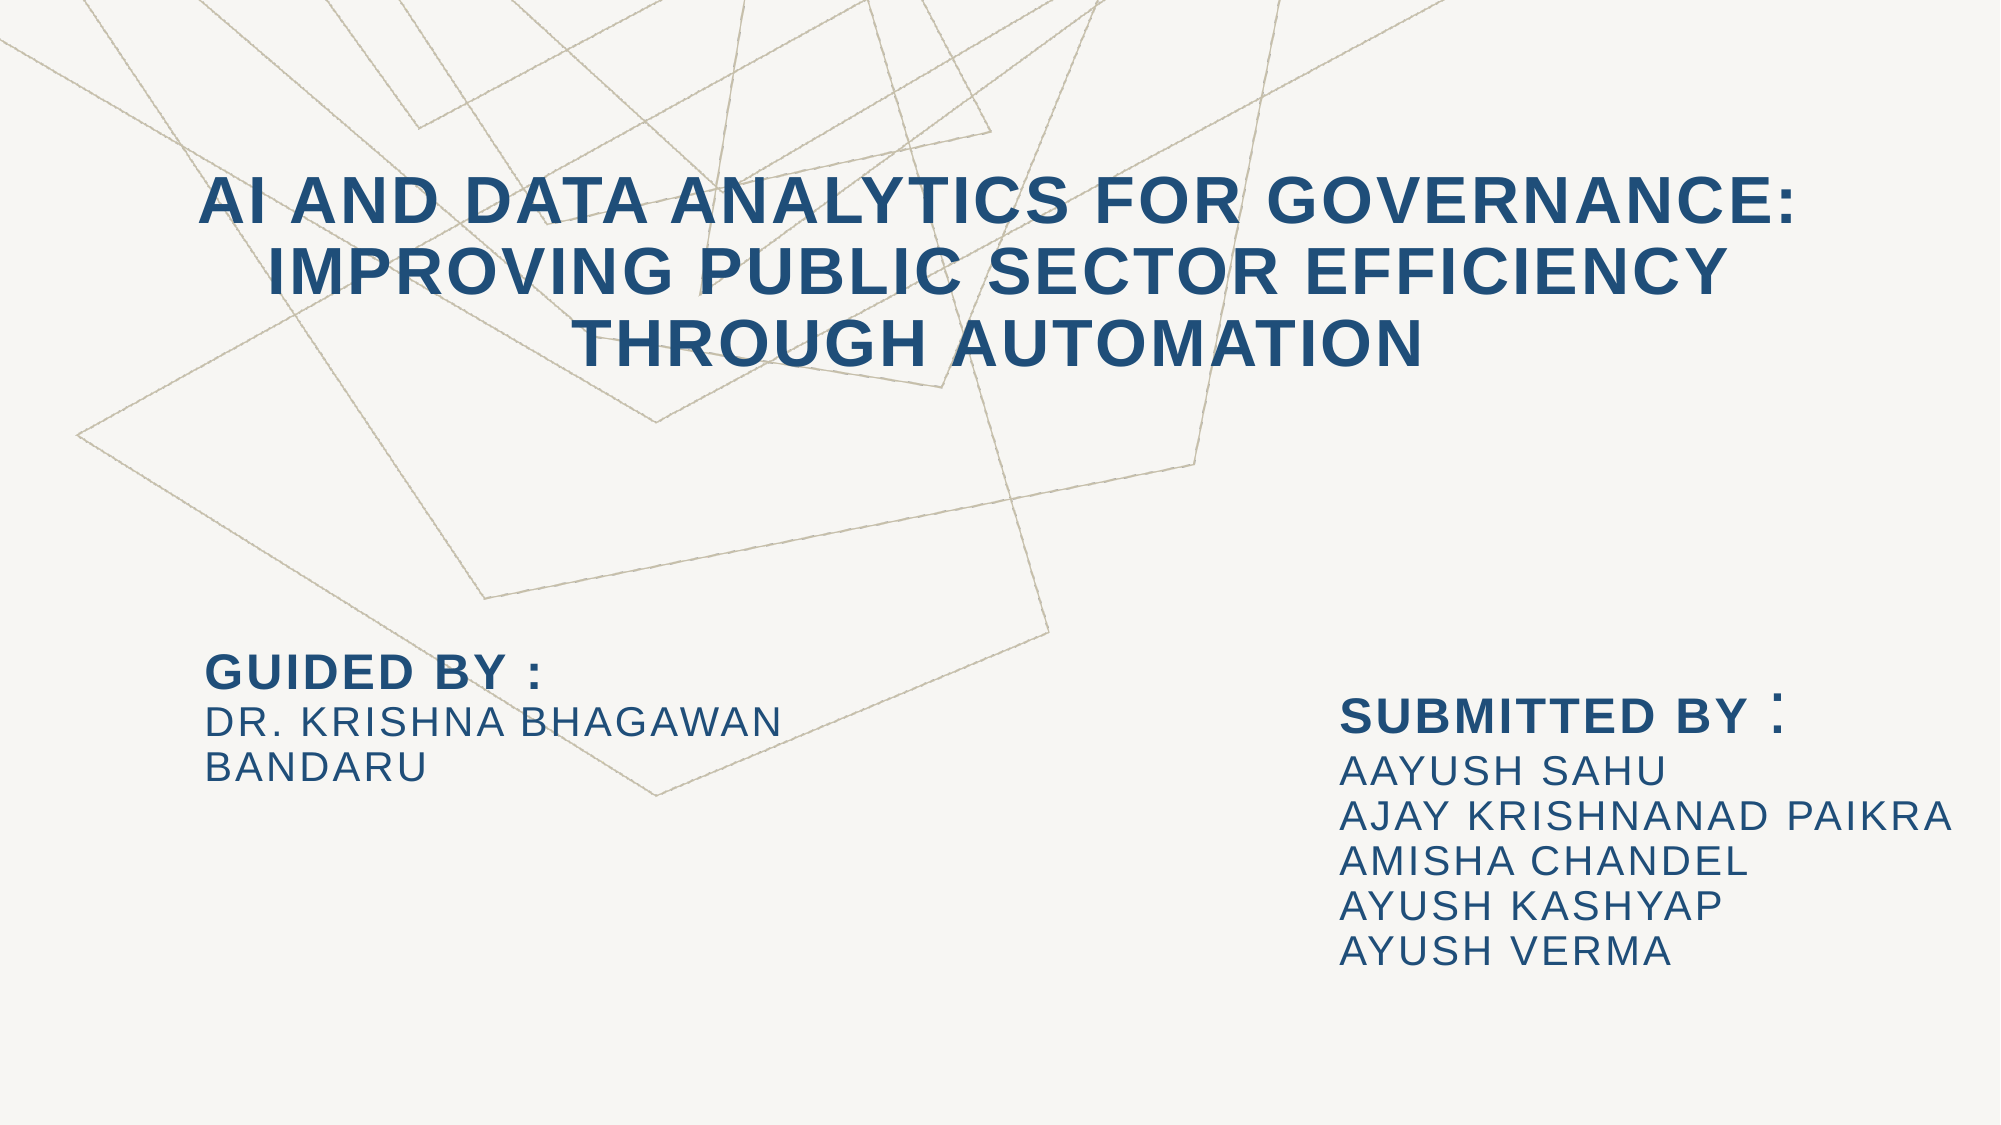

# AI and Data Analytics for Governance: Improving Public Sector Efficiency Through Automation
Guided by :
Dr. krishna Bhagawan bandaru
Submitted by :
Aayush sahu
Ajay krishnanad paikra
Amisha chandel
Ayush Kashyap
Ayush verma